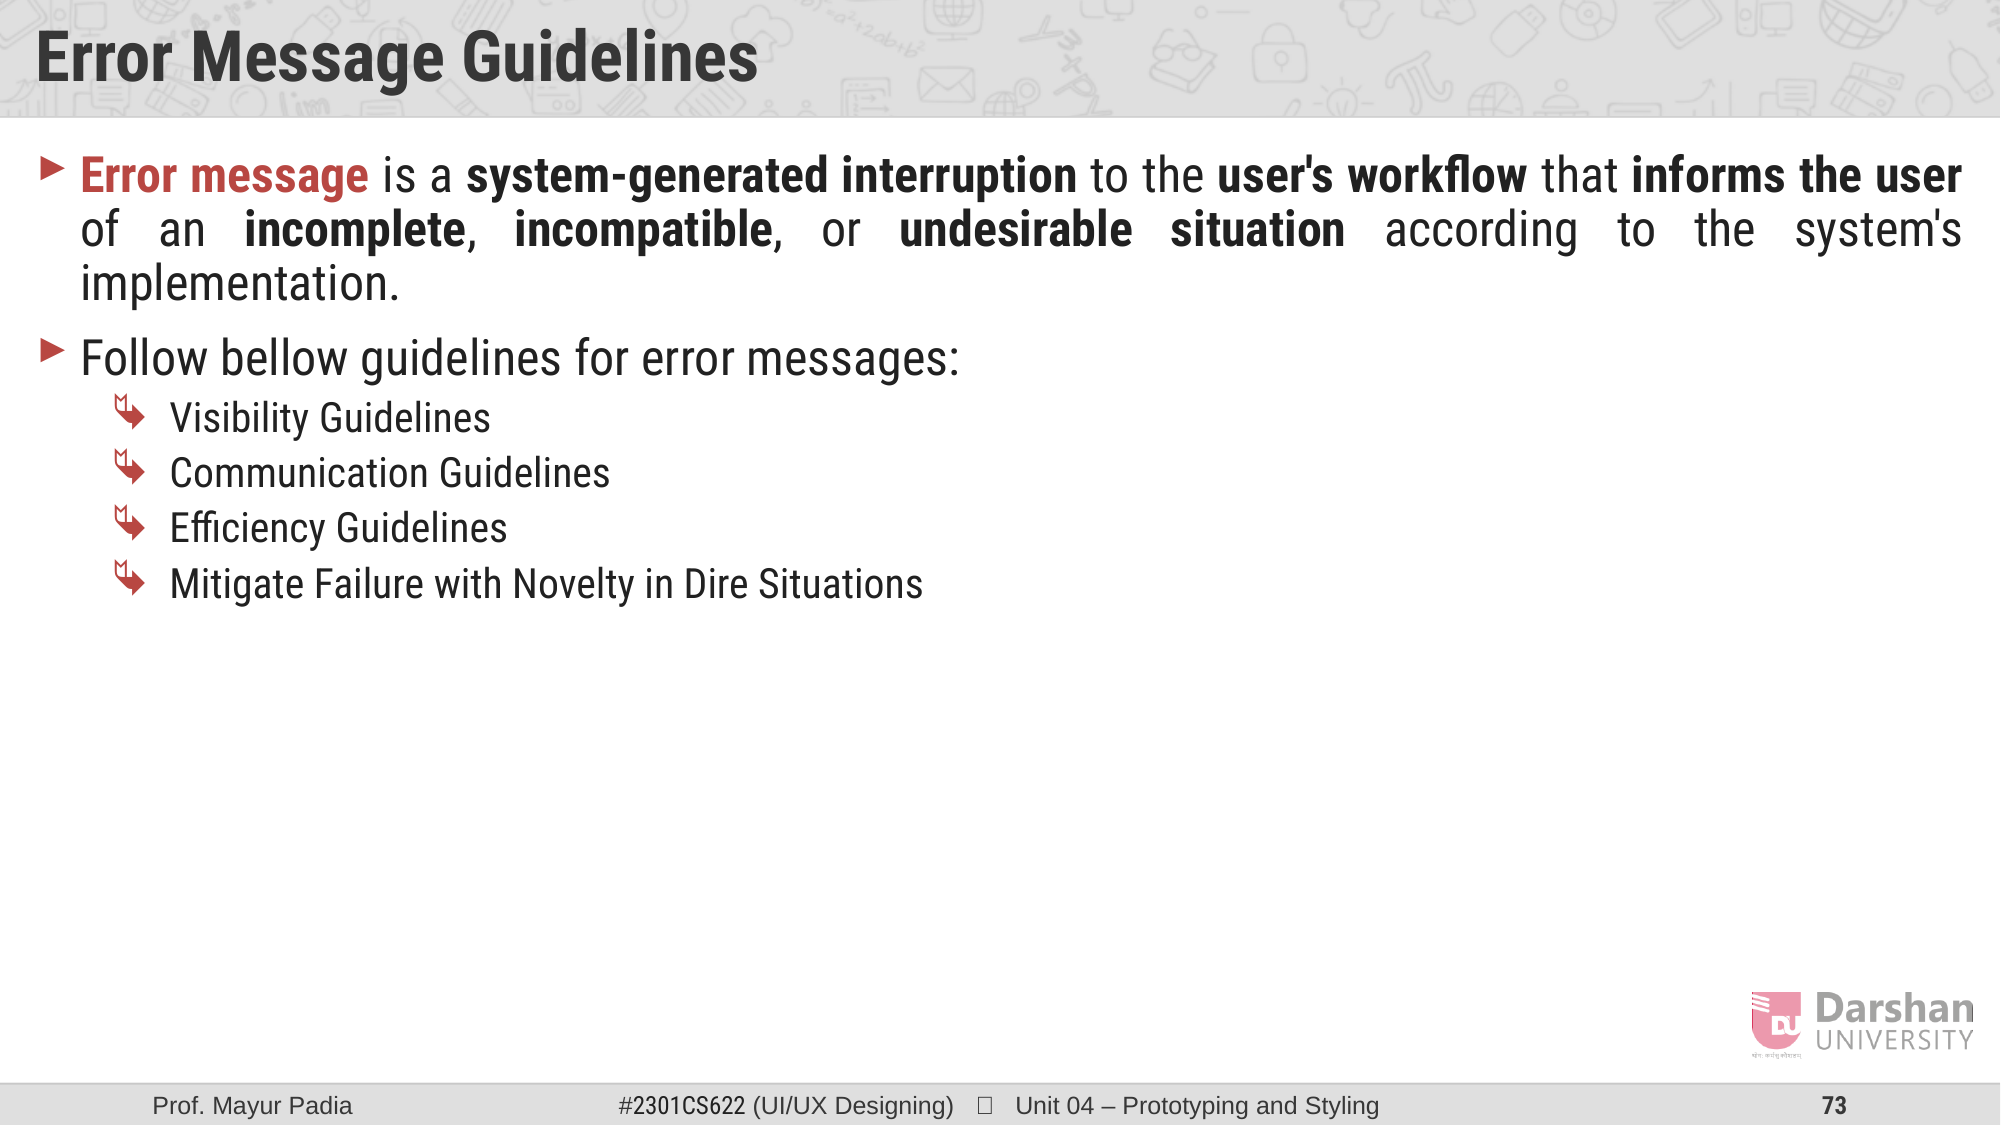

# Error Message Guidelines
Error message is a system-generated interruption to the user's workflow that informs the user of an incomplete, incompatible, or undesirable situation according to the system's implementation.
Follow bellow guidelines for error messages:
Visibility Guidelines
Communication Guidelines
Efficiency Guidelines
Mitigate Failure with Novelty in Dire Situations